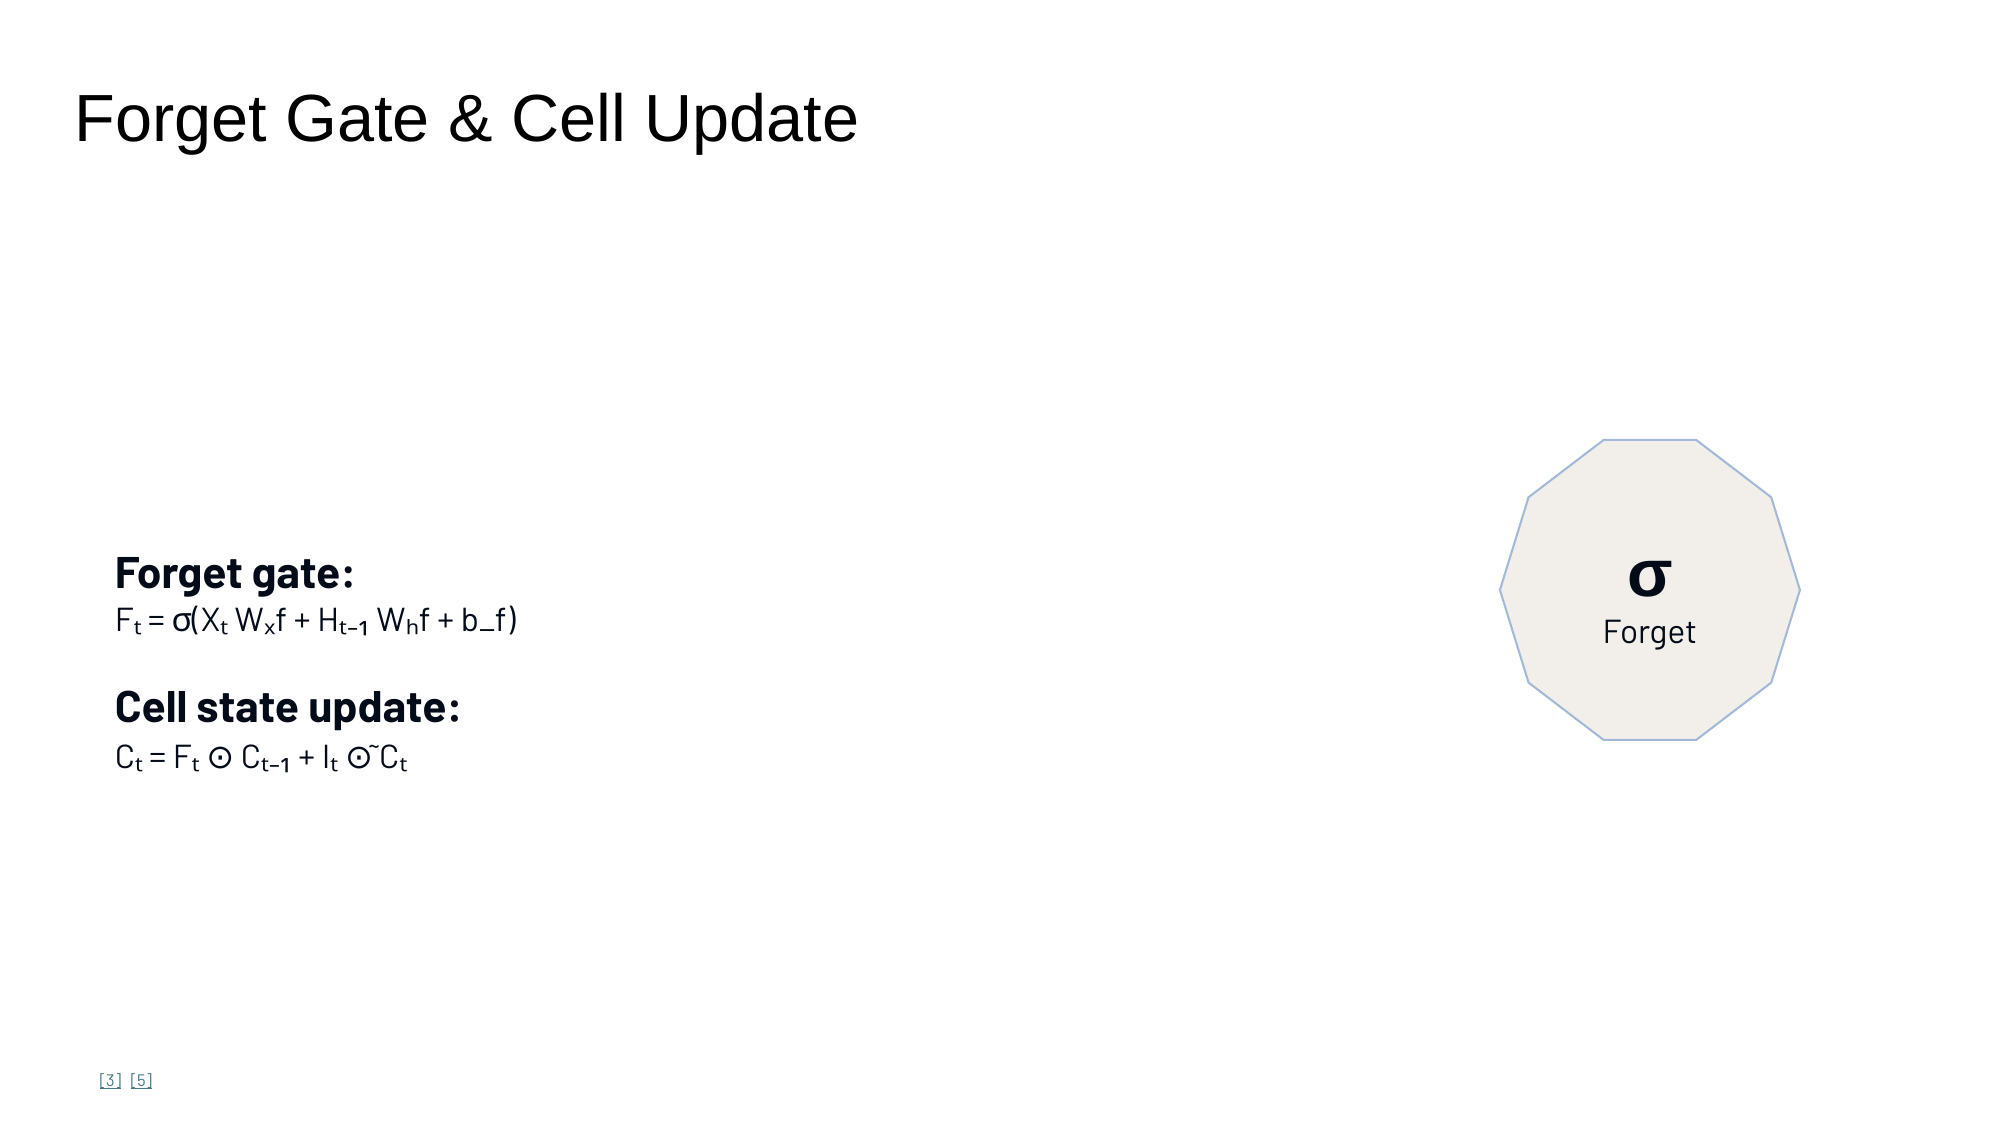

Forget Gate & Cell Update
Forget gate:
Fₜ = σ(Xₜ Wₓf + Hₜ₋₁ Wₕf + b_f)

Cell state update:
Cₜ = Fₜ ⊙ Cₜ₋₁ + Iₜ ⊙ ̃Cₜ

σ
Forget
[3]   [5]